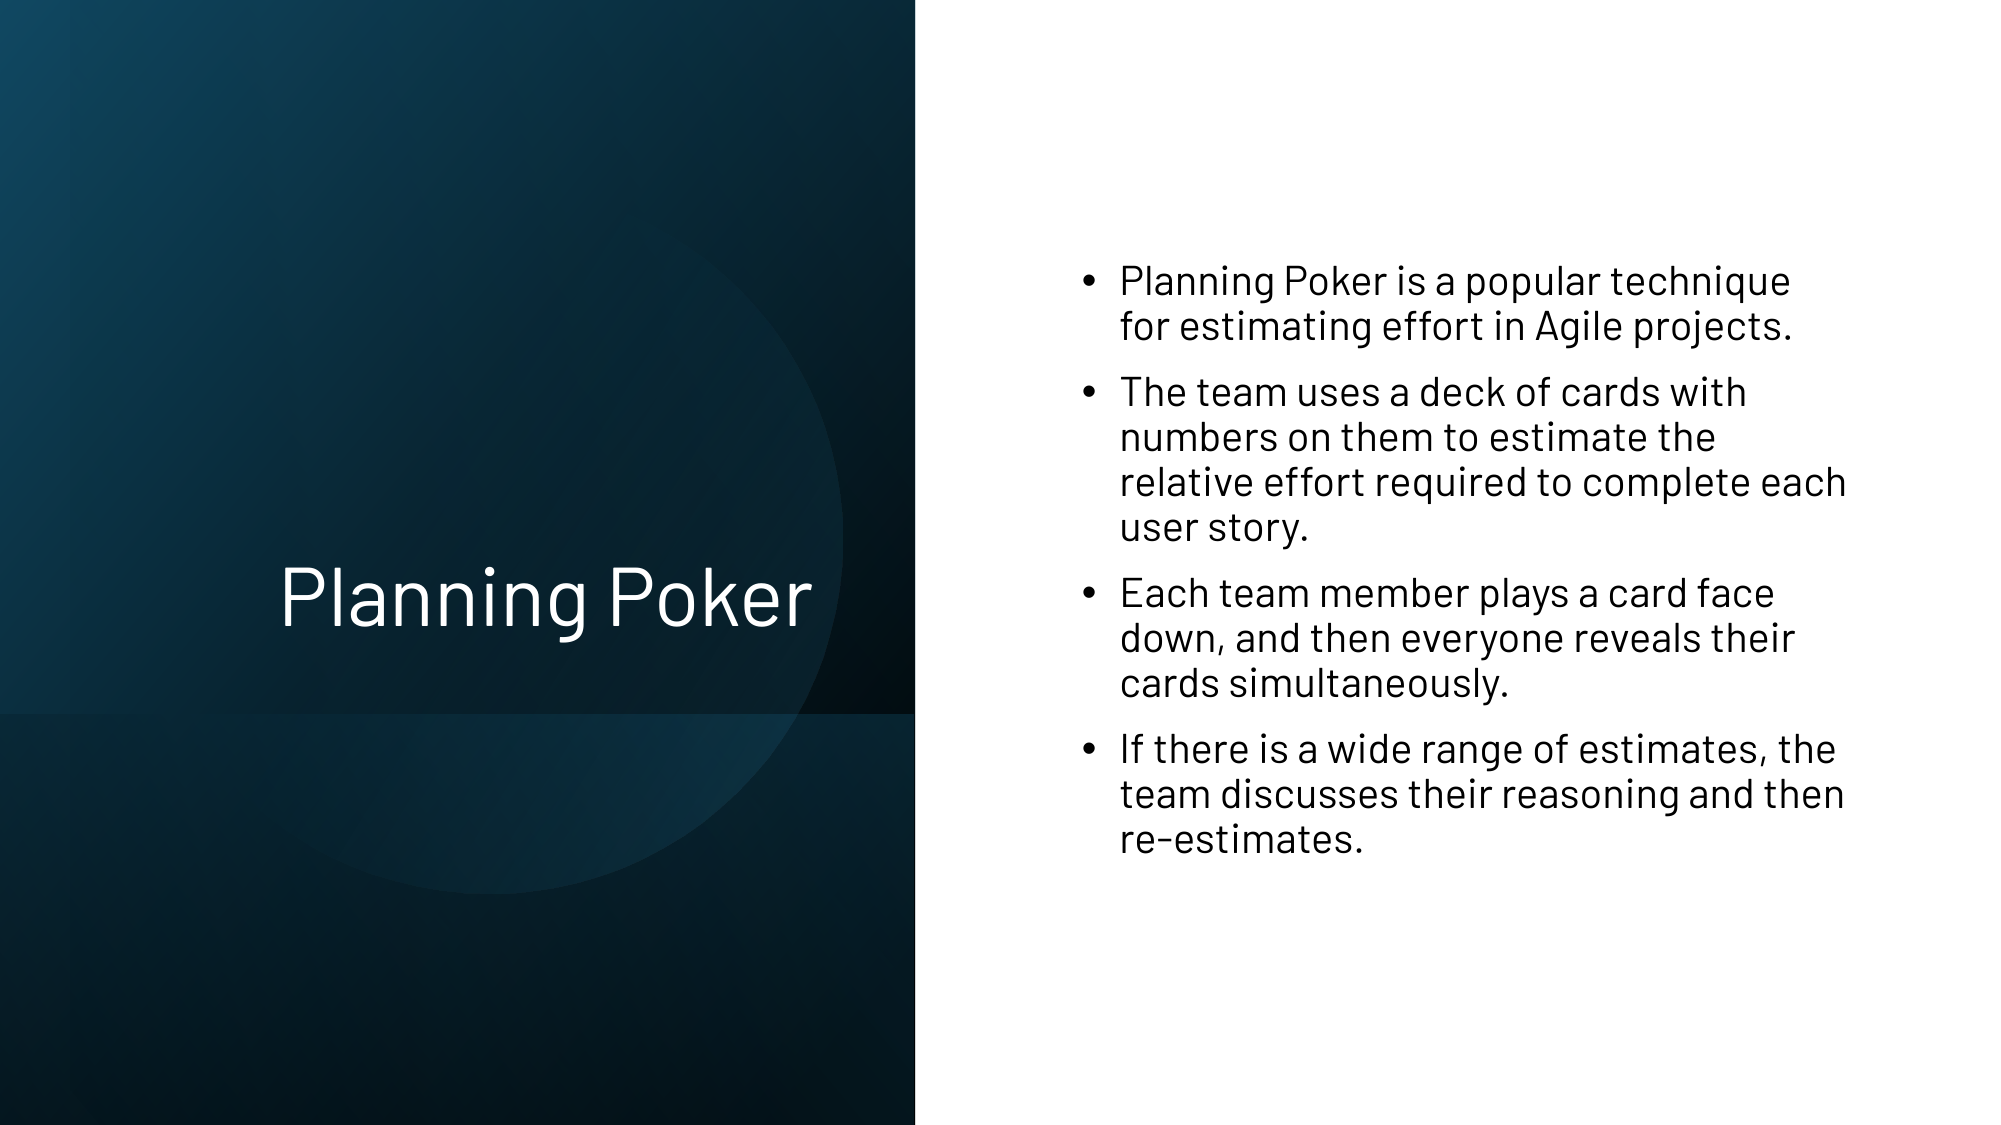

# Planning Poker

Planning Poker is a popular technique for estimating effort in Agile projects.
The team uses a deck of cards with numbers on them to estimate the relative effort required to complete each user story.
Each team member plays a card face down, and then everyone reveals their cards simultaneously.
If there is a wide range of estimates, the team discusses their reasoning and then re-estimates.